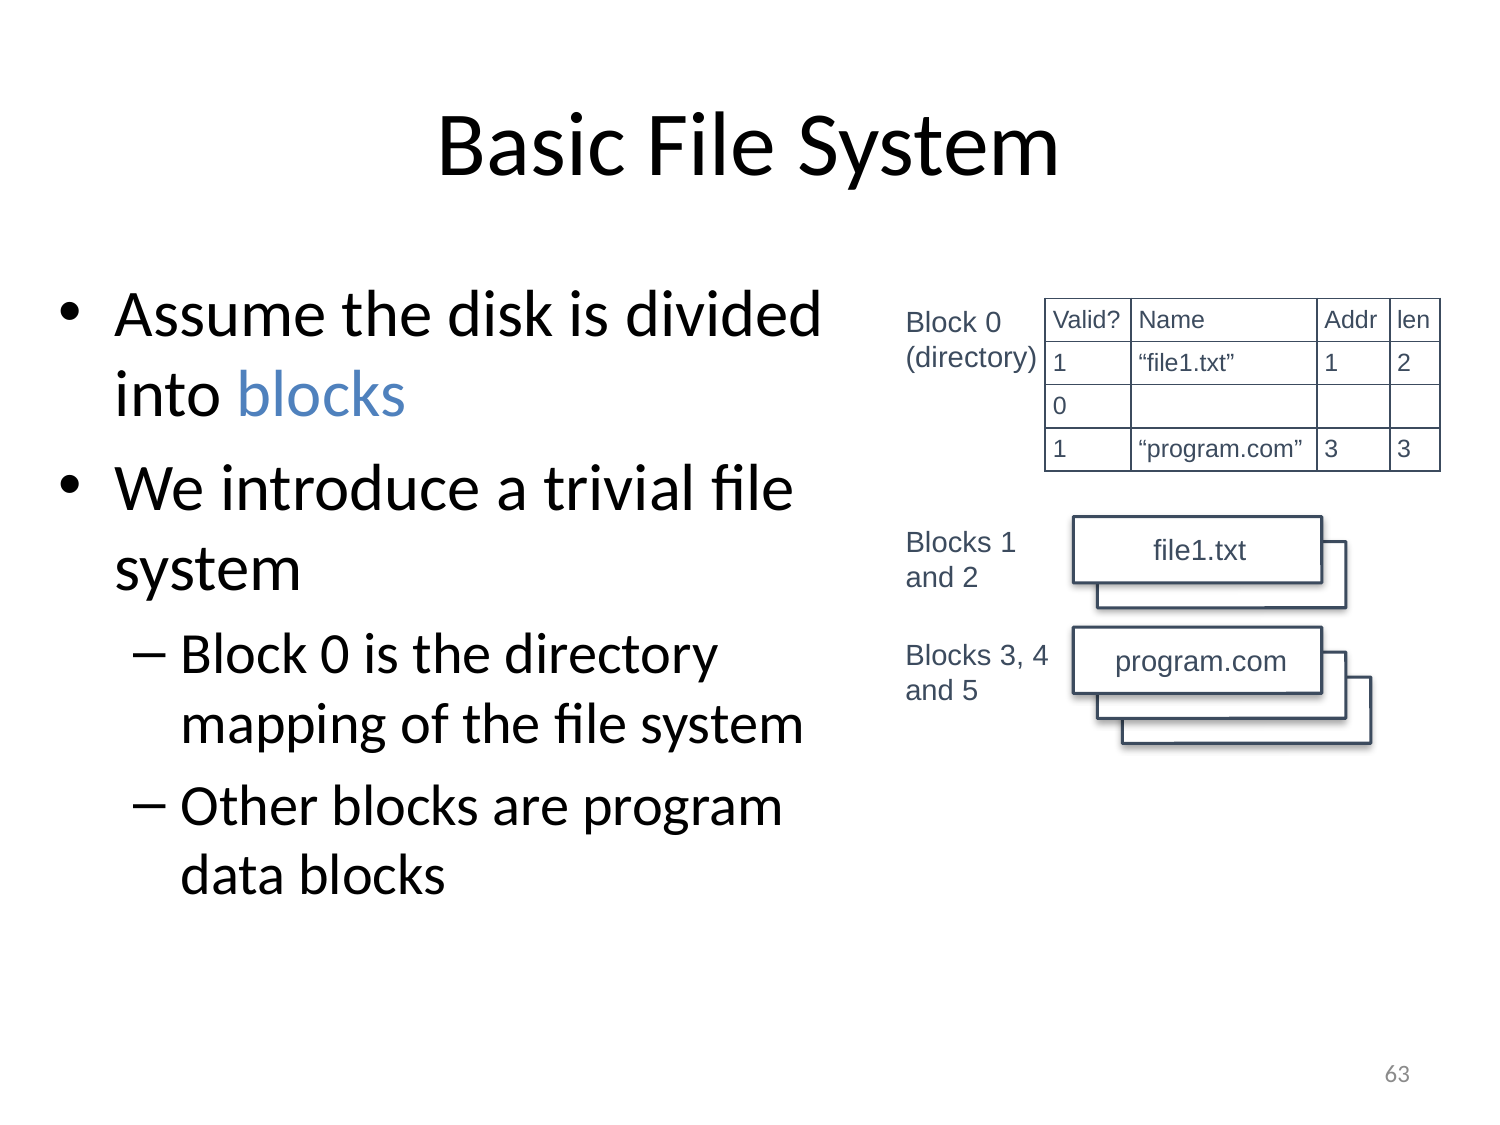

# Basic File System
Assume the disk is divided into blocks
We introduce a trivial file system
Block 0 is the directory mapping of the file system
Other blocks are program data blocks
Block 0 (directory)
| Valid? | Name | Addr | len |
| --- | --- | --- | --- |
| 1 | “file1.txt” | 1 | 2 |
| 0 |  |  |  |
| 1 | “program.com” | 3 | 3 |
Blocks 1 and 2

file1.txt

Blocks 3, 4 and 5
program.com

63